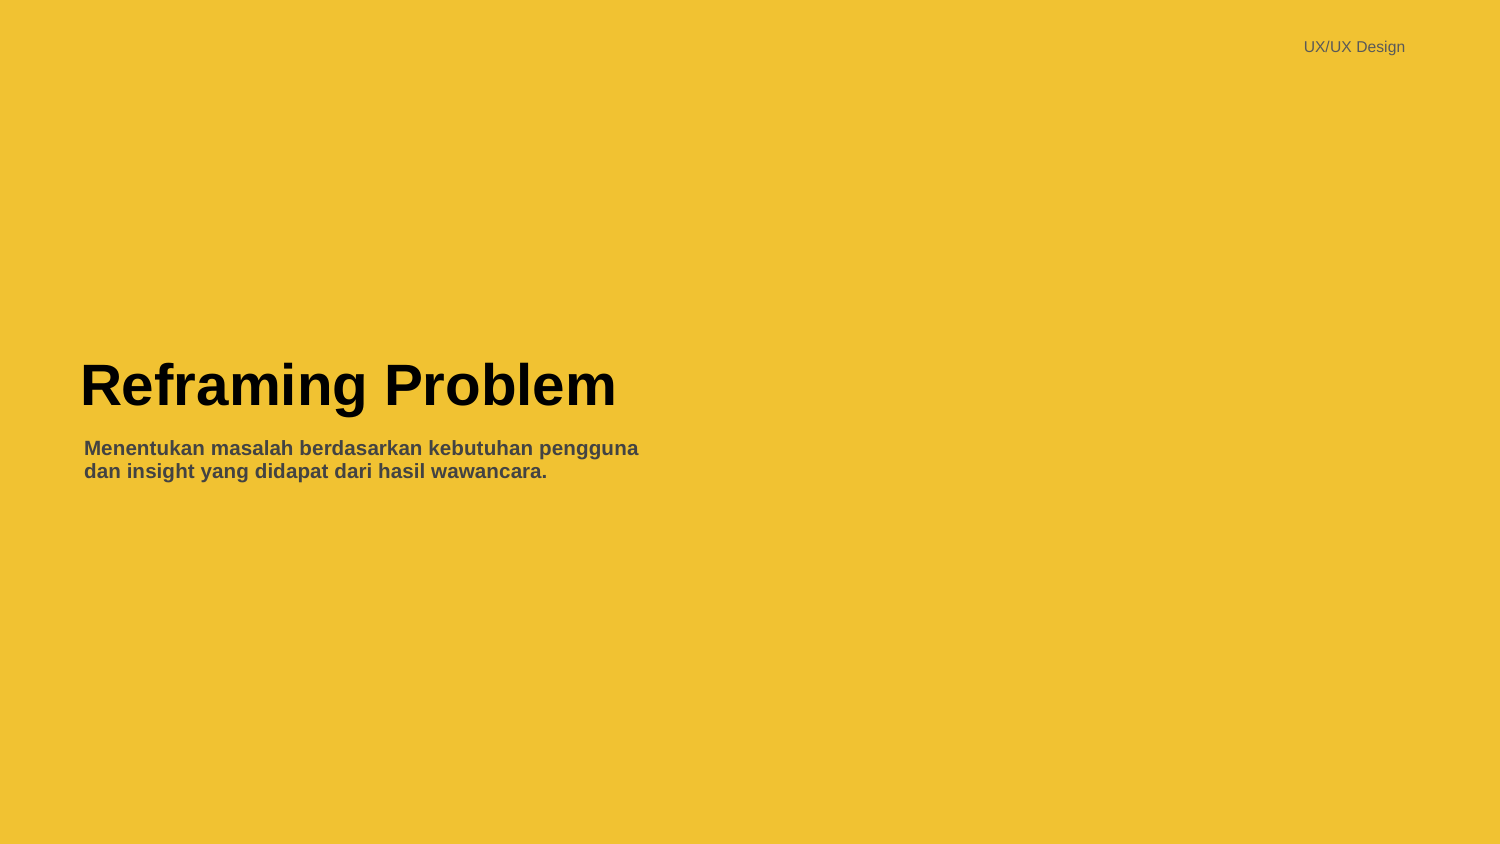

UX/UX Design
Reframing Problem
Menentukan masalah berdasarkan kebutuhan pengguna dan insight yang didapat dari hasil wawancara.